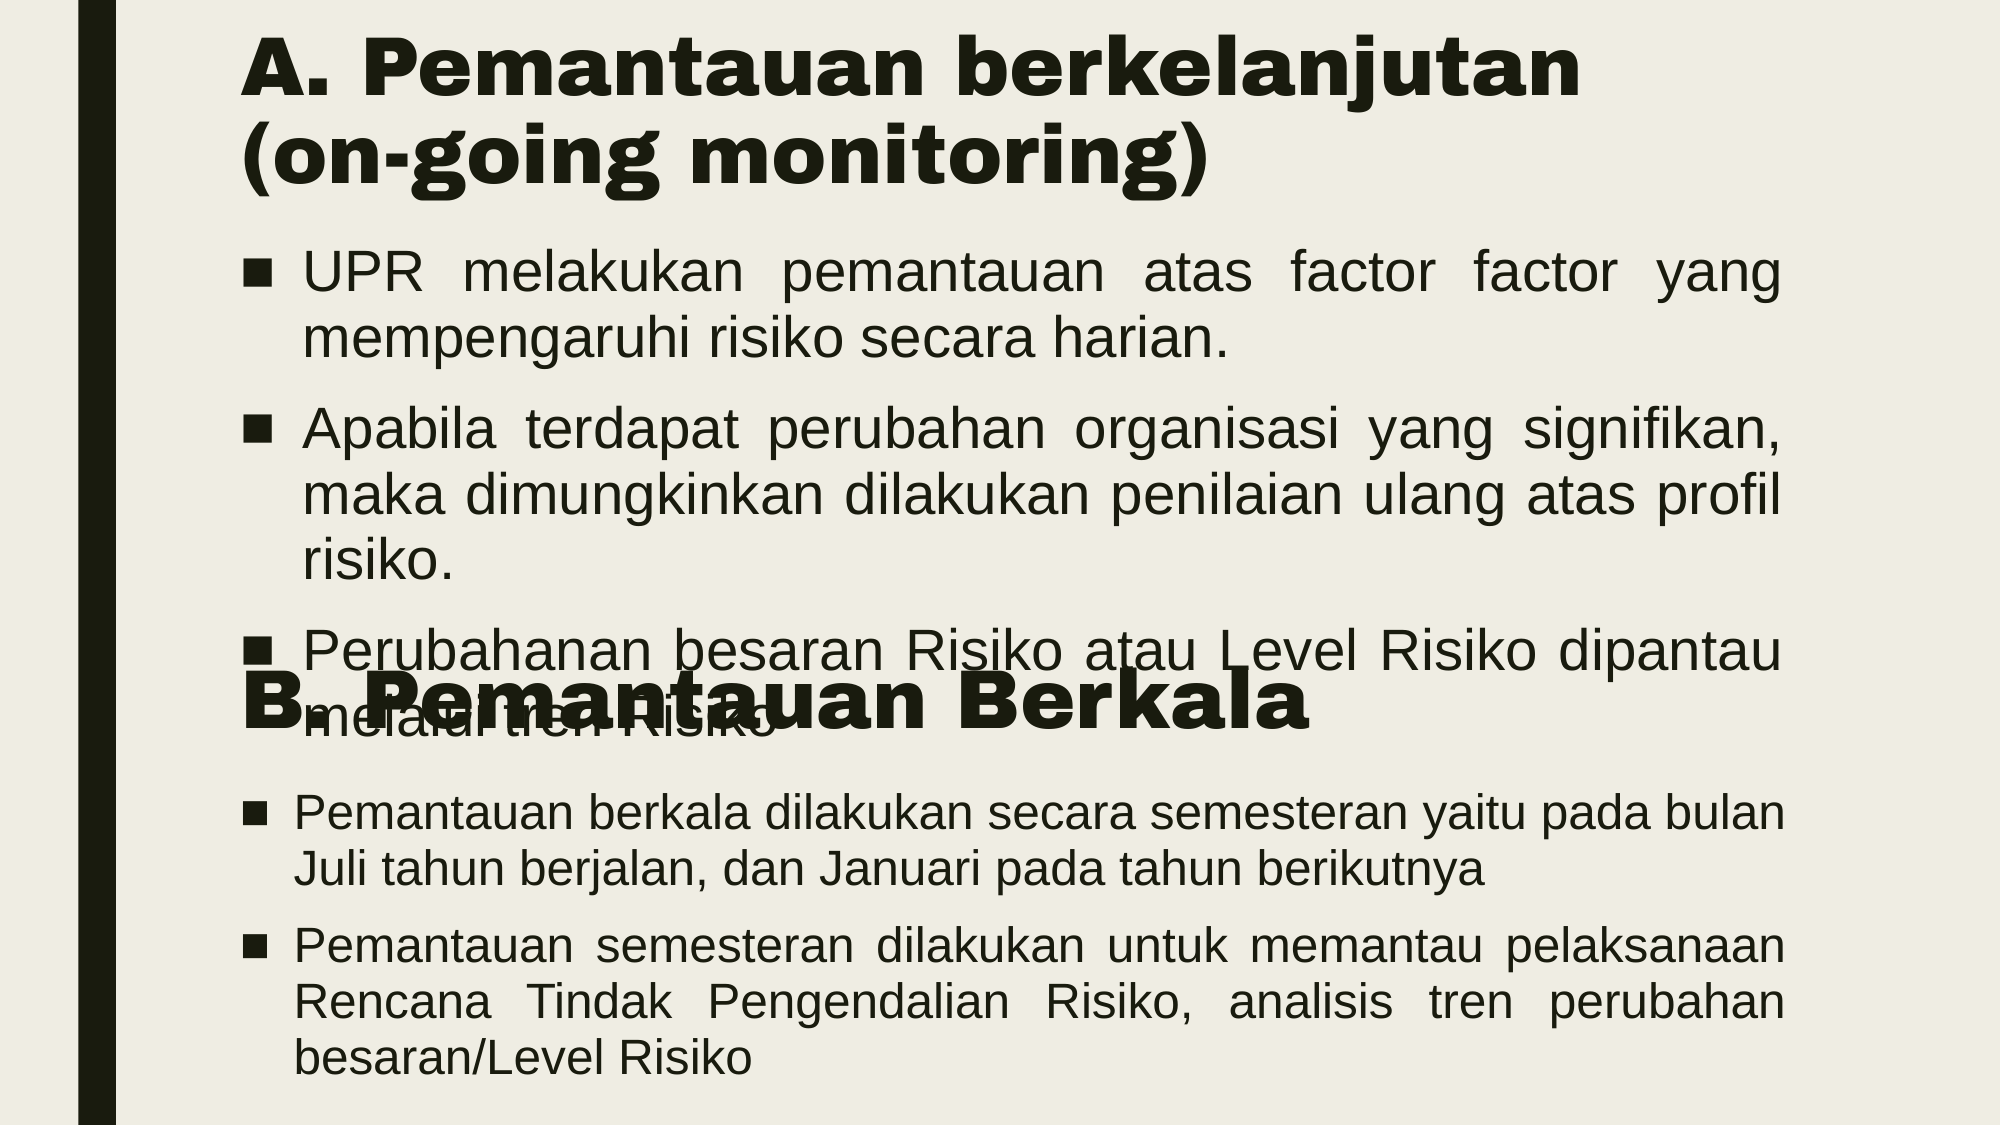

# A. Pemantauan berkelanjutan (on-going monitoring)
UPR melakukan pemantauan atas factor factor yang mempengaruhi risiko secara harian.
Apabila terdapat perubahan organisasi yang signifikan, maka dimungkinkan dilakukan penilaian ulang atas profil risiko.
Perubahanan besaran Risiko atau Level Risiko dipantau melalui tren Risiko
B. Pemantauan Berkala
Pemantauan berkala dilakukan secara semesteran yaitu pada bulan Juli tahun berjalan, dan Januari pada tahun berikutnya
Pemantauan semesteran dilakukan untuk memantau pelaksanaan Rencana Tindak Pengendalian Risiko, analisis tren perubahan besaran/Level Risiko